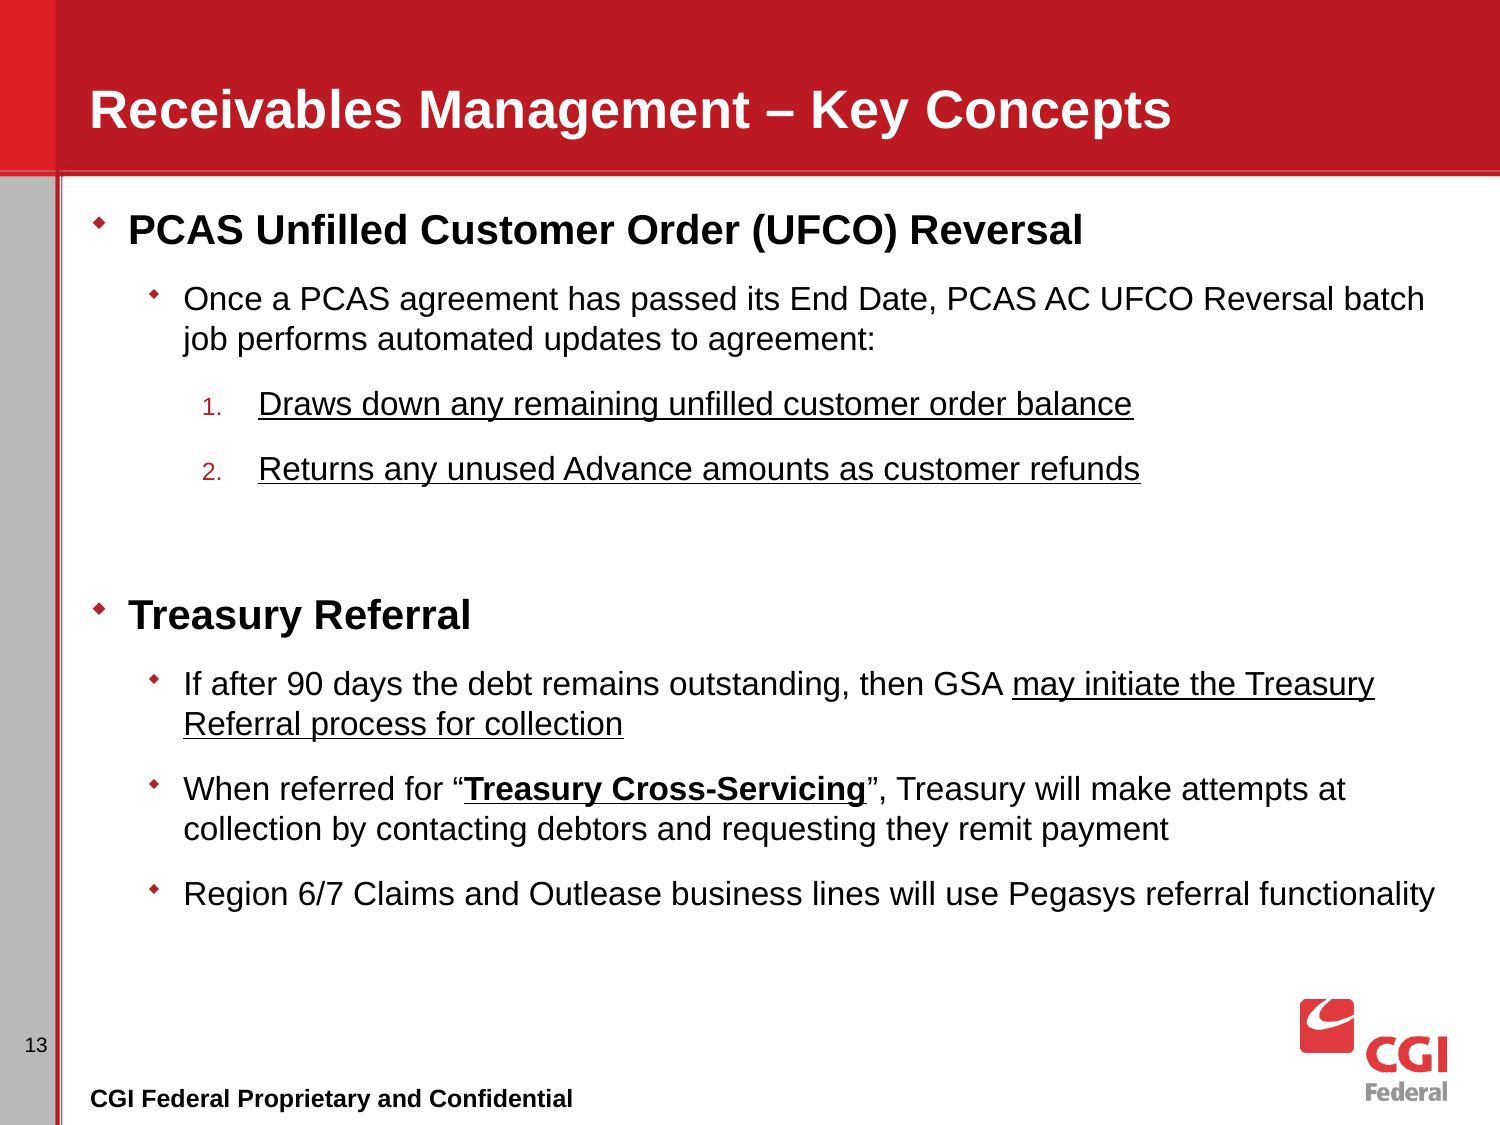

# Receivables Management – Key Concepts
PCAS Unfilled Customer Order (UFCO) Reversal
Once a PCAS agreement has passed its End Date, PCAS AC UFCO Reversal batch job performs automated updates to agreement:
Draws down any remaining unfilled customer order balance
Returns any unused Advance amounts as customer refunds

Treasury Referral
If after 90 days the debt remains outstanding, then GSA may initiate the Treasury Referral process for collection
When referred for “Treasury Cross-Servicing”, Treasury will make attempts at collection by contacting debtors and requesting they remit payment
Region 6/7 Claims and Outlease business lines will use Pegasys referral functionality
13
CGI Federal Proprietary and Confidential